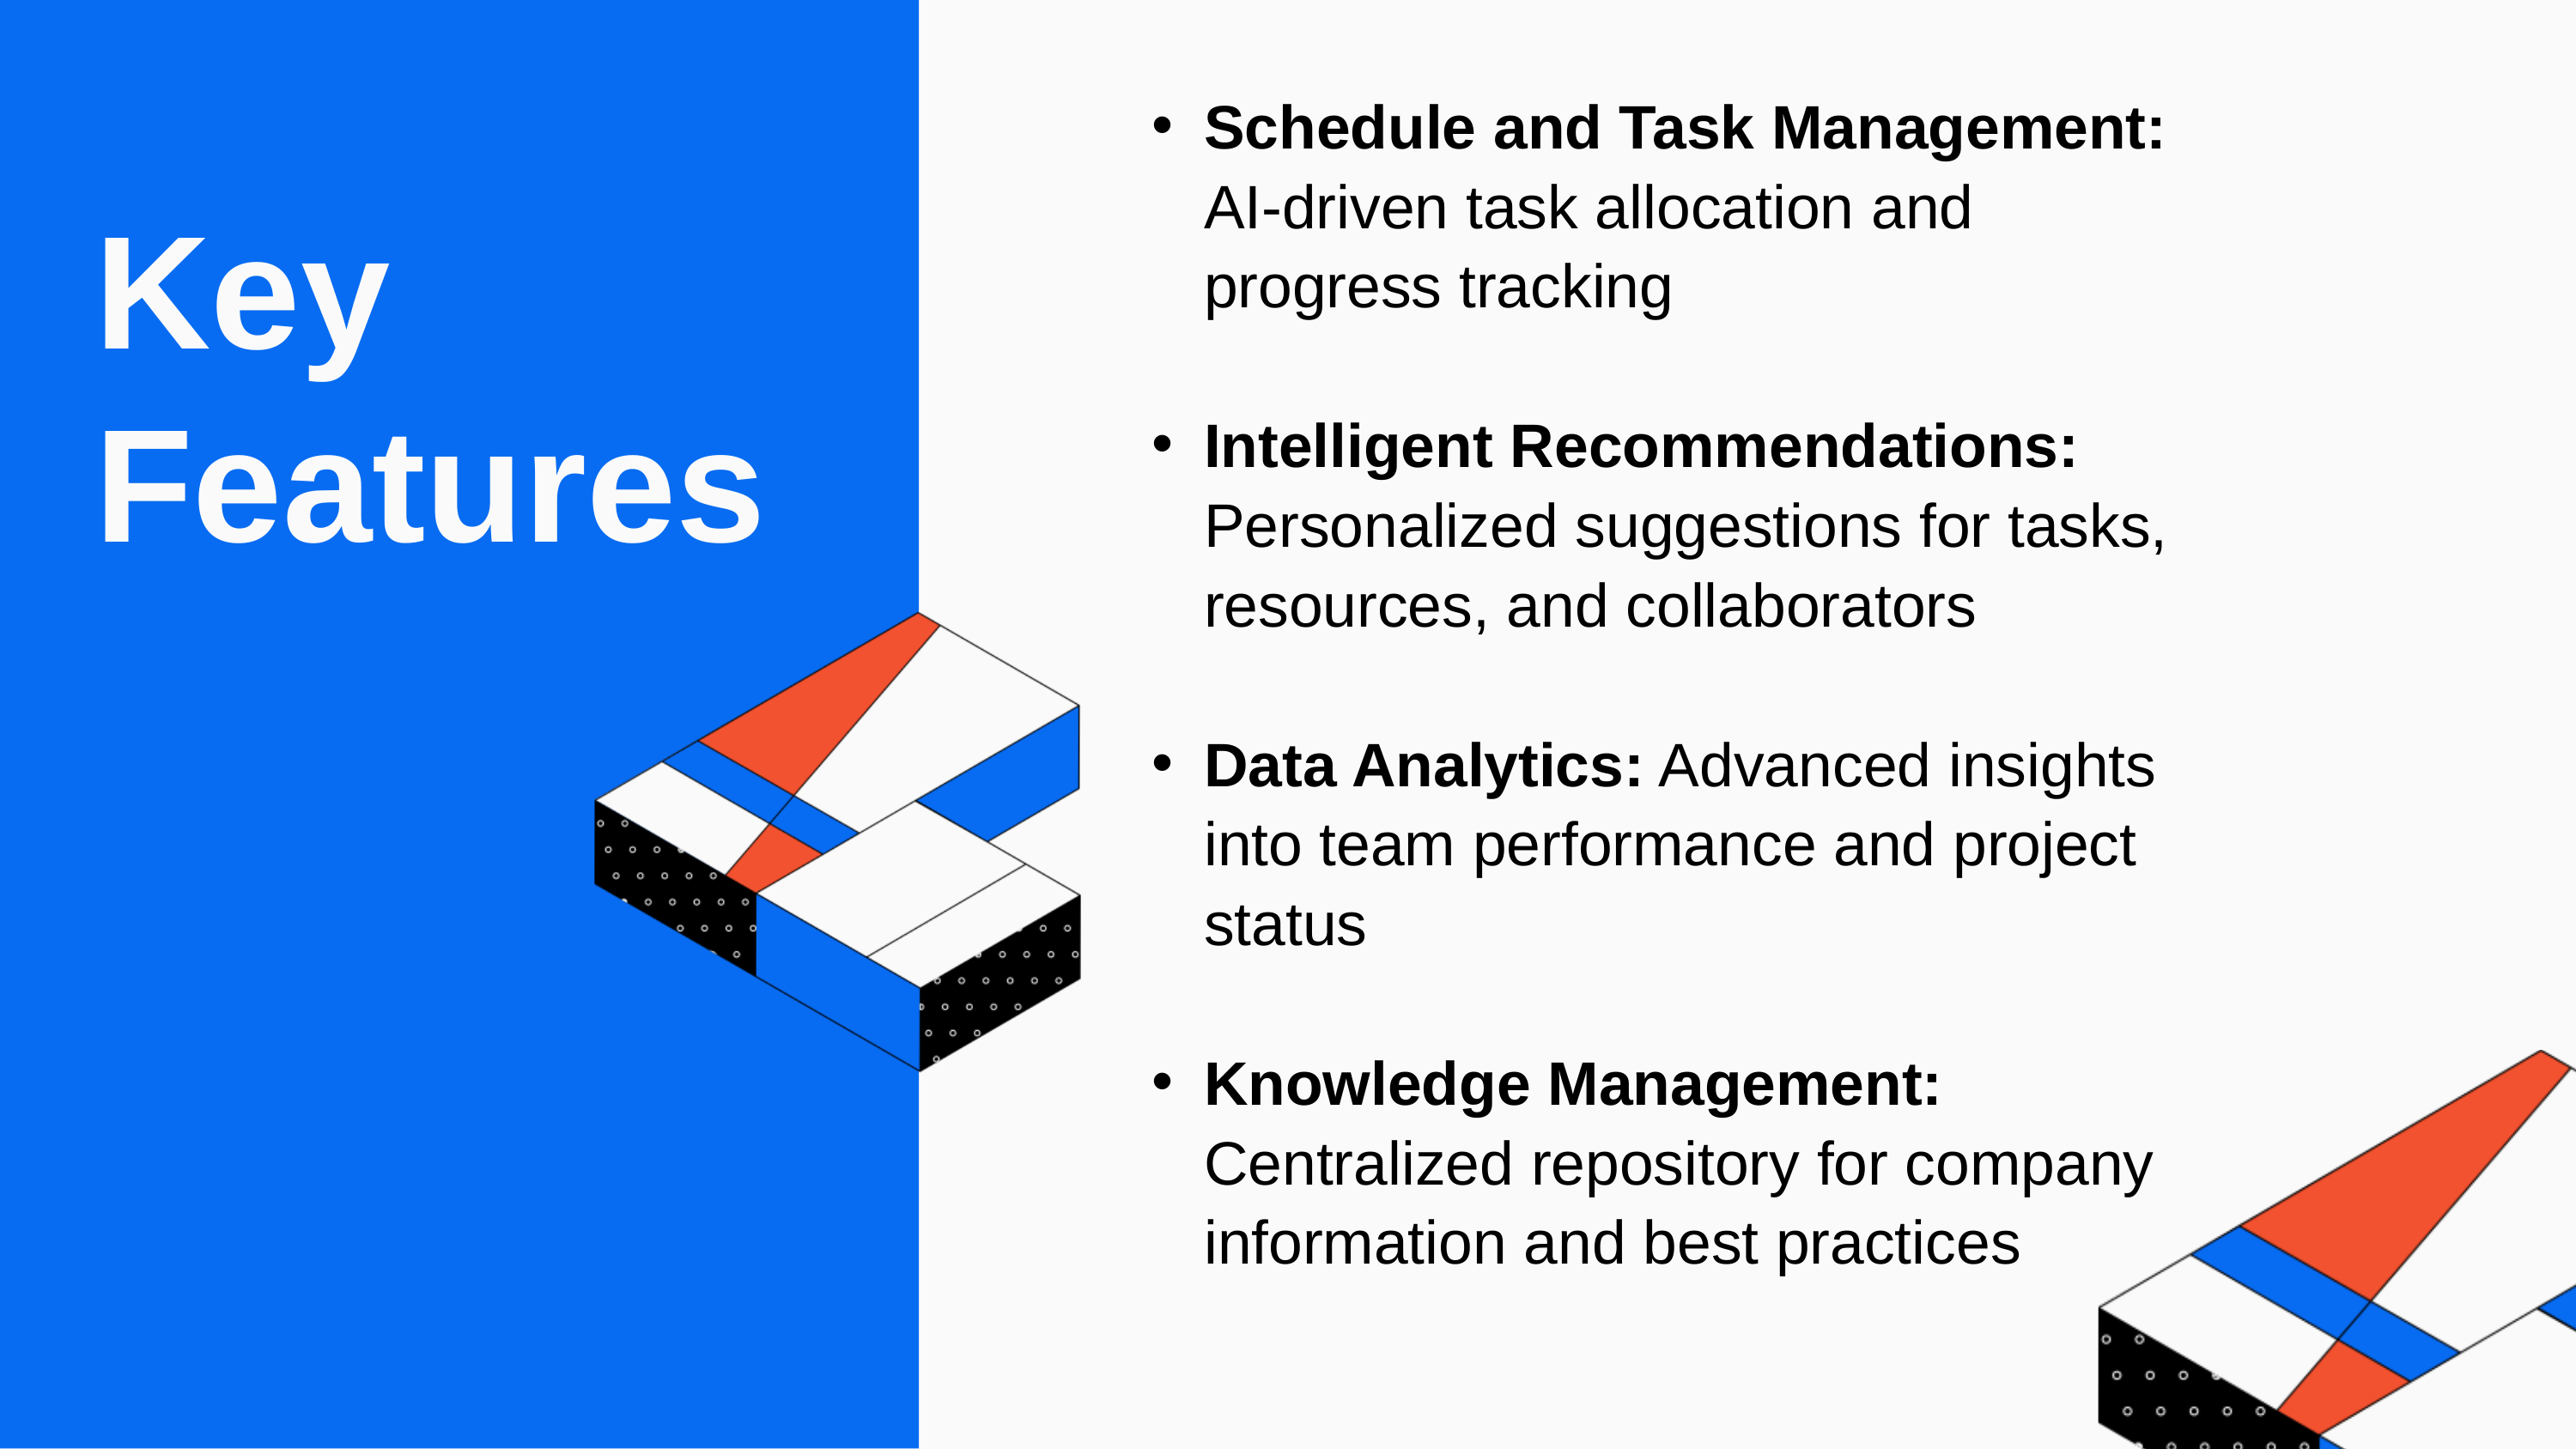

Schedule and Task Management: AI-driven task allocation and progress tracking

Intelligent Recommendations: Personalized suggestions for tasks, resources, and collaborators

Data Analytics: Advanced insights into team performance and project status

Knowledge Management: Centralized repository for company information and best practices

Key
Features